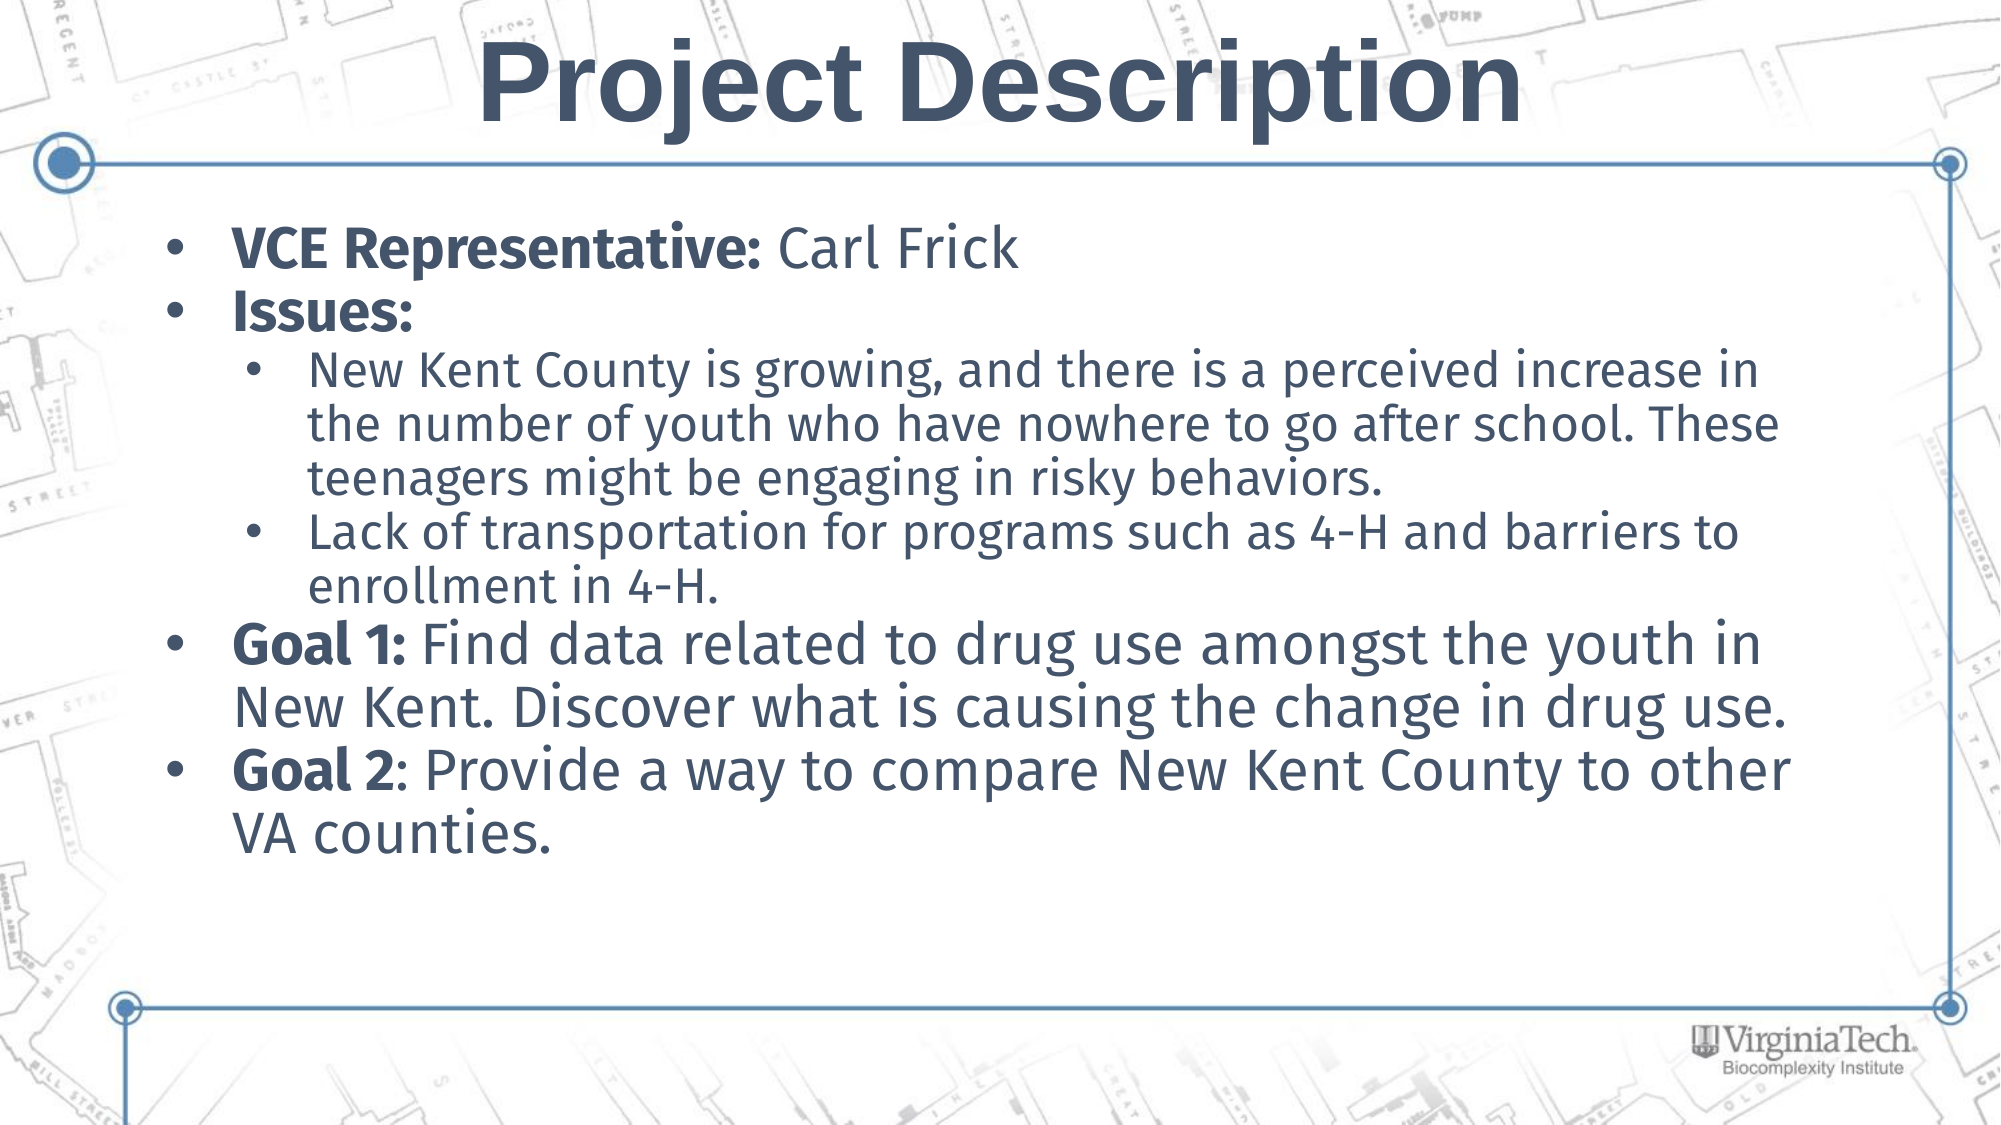

# Project Description
VCE Representative: Carl Frick
Issues:
New Kent County is growing, and there is a perceived increase in the number of youth who have nowhere to go after school. These teenagers might be engaging in risky behaviors.
Lack of transportation for programs such as 4-H and barriers to enrollment in 4-H.
Goal 1: Find data related to drug use amongst the youth in New Kent. Discover what is causing the change in drug use.
Goal 2: Provide a way to compare New Kent County to other VA counties.